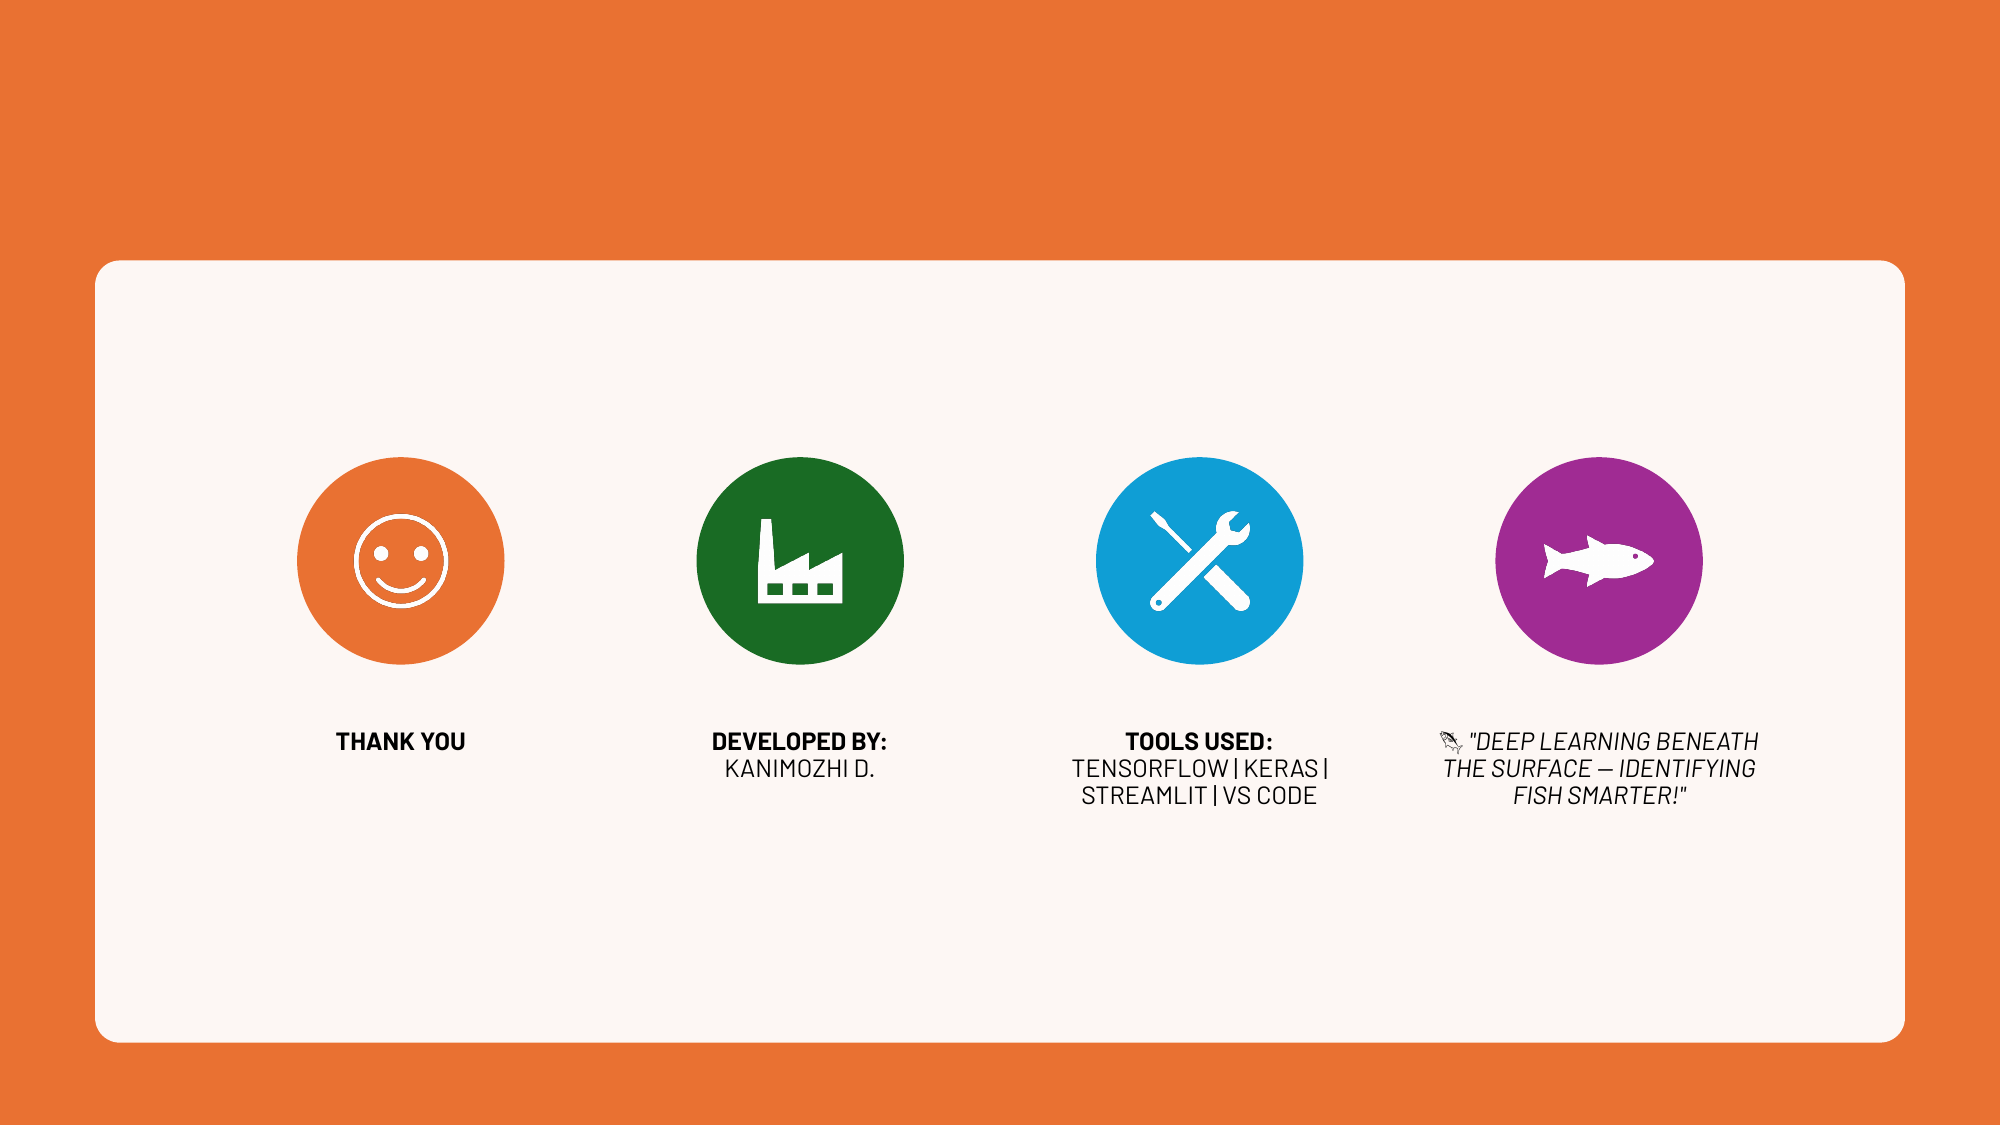

Thank You
Developed by:
Kanimozhi D.
Tools Used:
TensorFlow | Keras | Streamlit | VS code
🐟 "Deep Learning beneath the surface — identifying fish smarter!"